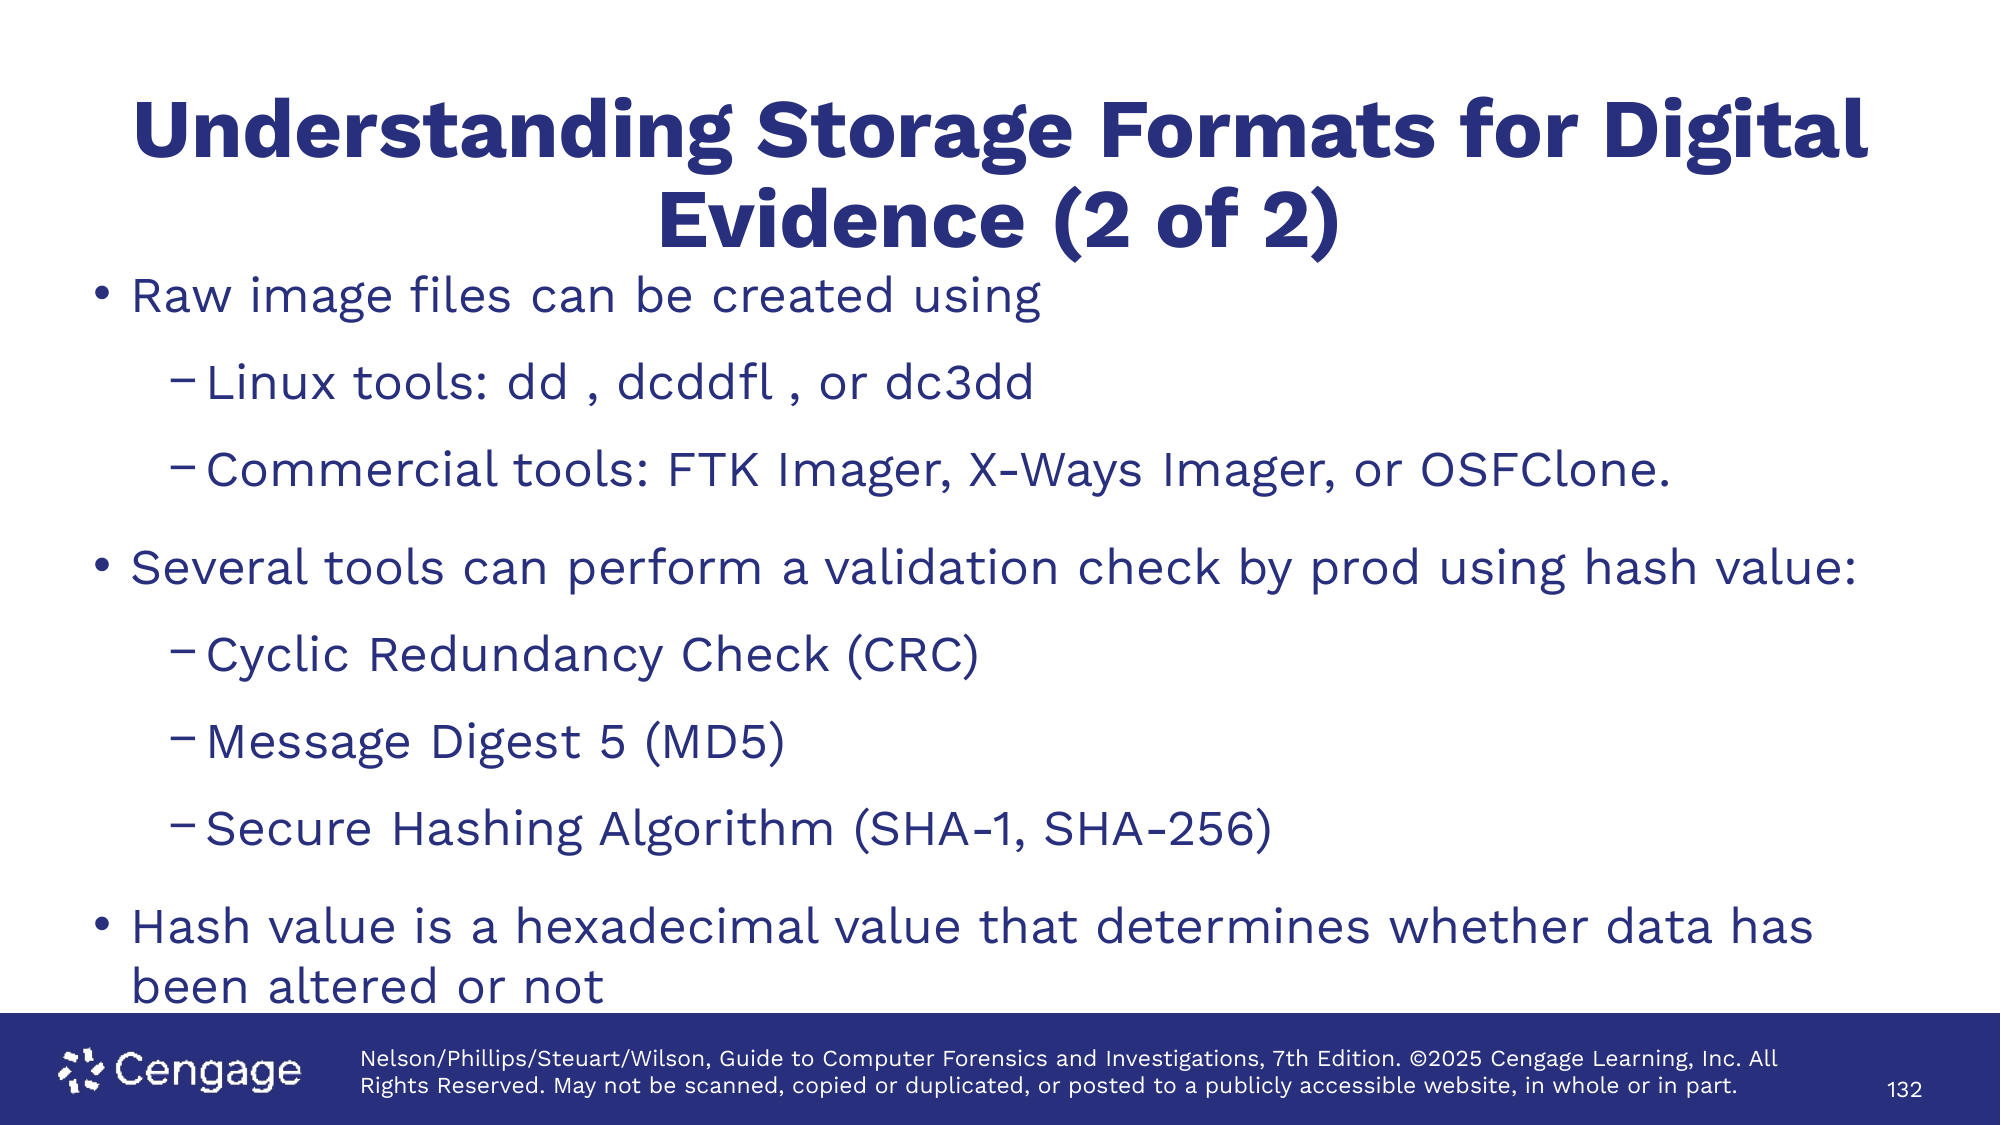

# Understanding Storage Formats for Digital Evidence (2 of 2)
Raw image files can be created using
Linux tools: dd , dcddfl , or dc3dd
Commercial tools: FTK Imager, X-Ways Imager, or OSFClone.
Several tools can perform a validation check by prod using hash value:
Cyclic Redundancy Check (CRC)
Message Digest 5 (MD5)
Secure Hashing Algorithm (SHA-1, SHA-256)
Hash value is a hexadecimal value that determines whether data has been altered or not